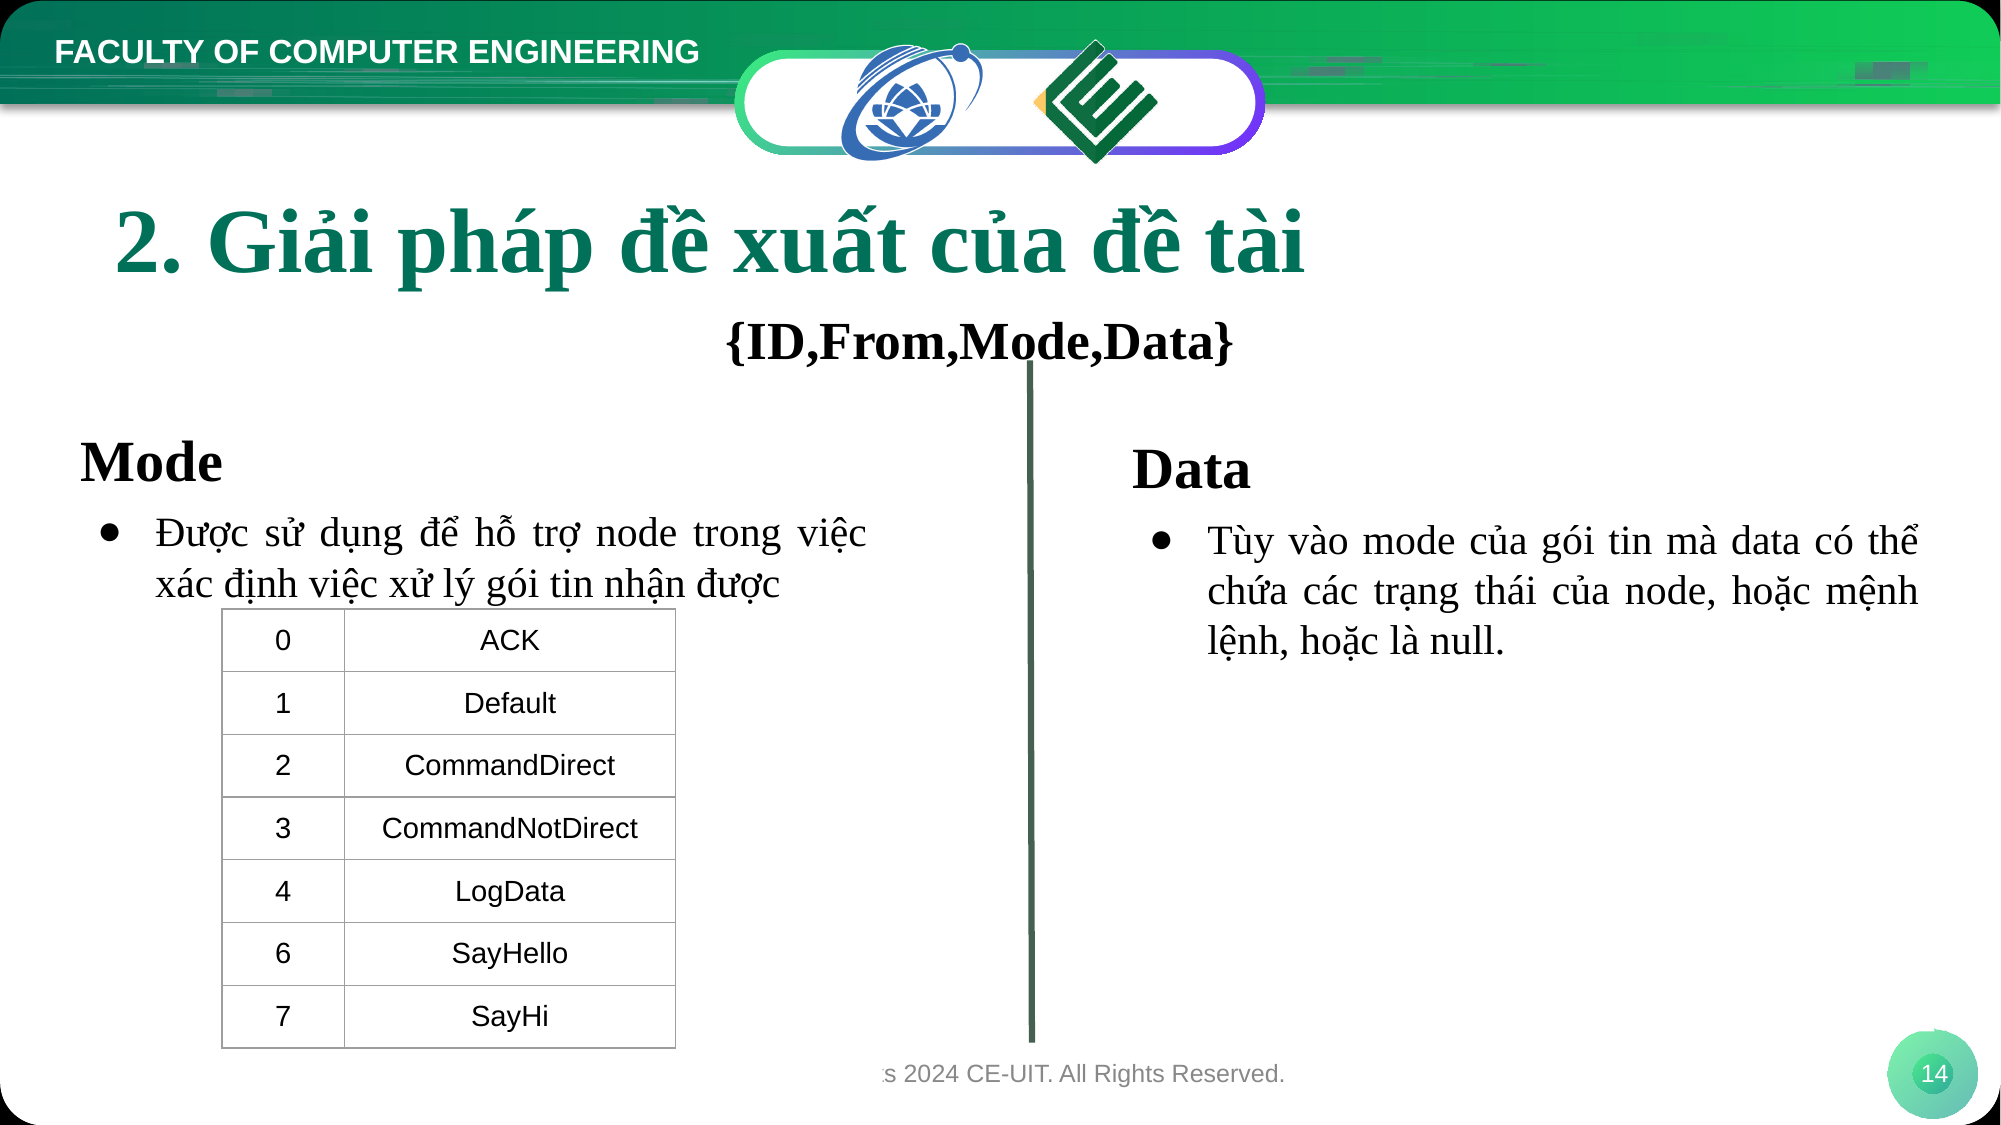

# 2. Giải pháp đề xuất của đề tài
{ID,From,Mode,Data}
From
Là một chuỗi kí tự cho biết gói tin được gửi đi từ đâu
Chứa thông tin địa chỉ và channel của node đã gửi gói tin
Cấu trúc From: X1X2X3
Trong đó địa chỉ node gửi gói tin:
AddH = X1
AddL = X2
Channel = X3
Kết hợp với ID để tạo một bảng routing nếu node  cần gửi gói tin nằm ngoài vùng gửi dữ liệu của node gửi
ID
Là một chuỗi ký tự duy nhất ứng với từng node, dung để định danh từng node trong mạng
Được dung để tính toán địa chỉ và channel của chính node đó
Cấu trúc ID : "X1:X2:X3:X4:X5:X6"
Để tính địa chỉ node:
AddH = X1+X2+X3
AddL = X4+X5+X6
Channel = X1+X2+X3+ X4+X5+X6
Mode
Được sử dụng để hỗ trợ node trong việc xác định việc xử lý gói tin nhận được

Data
Tùy vào mode của gói tin mà data có thể chứa các trạng thái của node, hoặc mệnh lệnh, hoặc là null.

| 0 | ACK |
| --- | --- |
| 1 | Default |
| 2 | CommandDirect |
| 3 | CommandNotDirect |
| 4 | LogData |
| 6 | SayHello |
| 7 | SayHi |
Copyrights 2024 CE-UIT. All Rights Reserved.
14